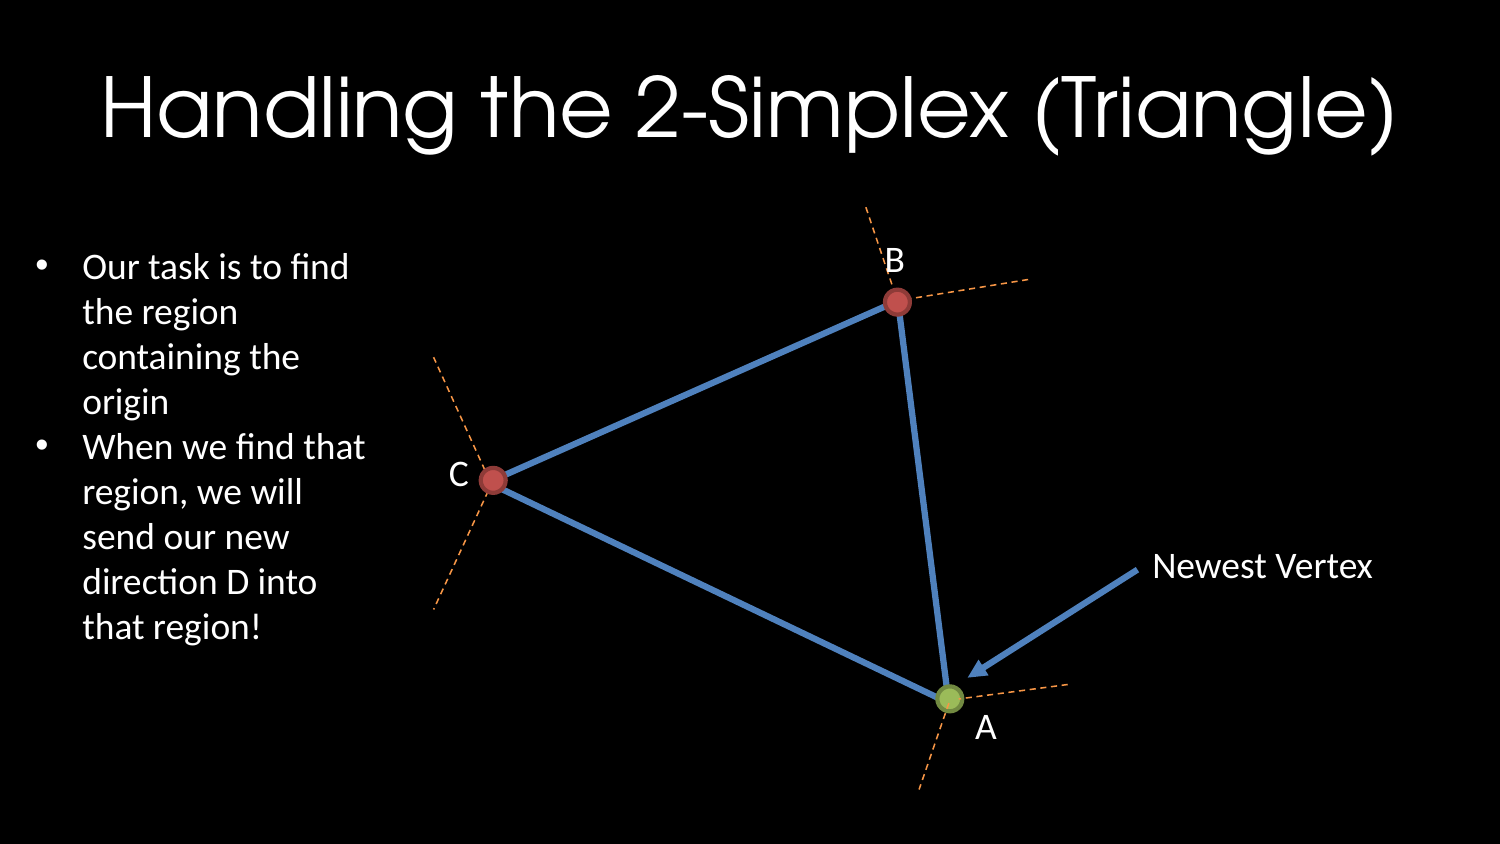

# Handling the 2-Simplex (Triangle)
B
Our task is to find the region containing the origin
When we find that region, we will send our new direction D into that region!

C

Newest Vertex

A